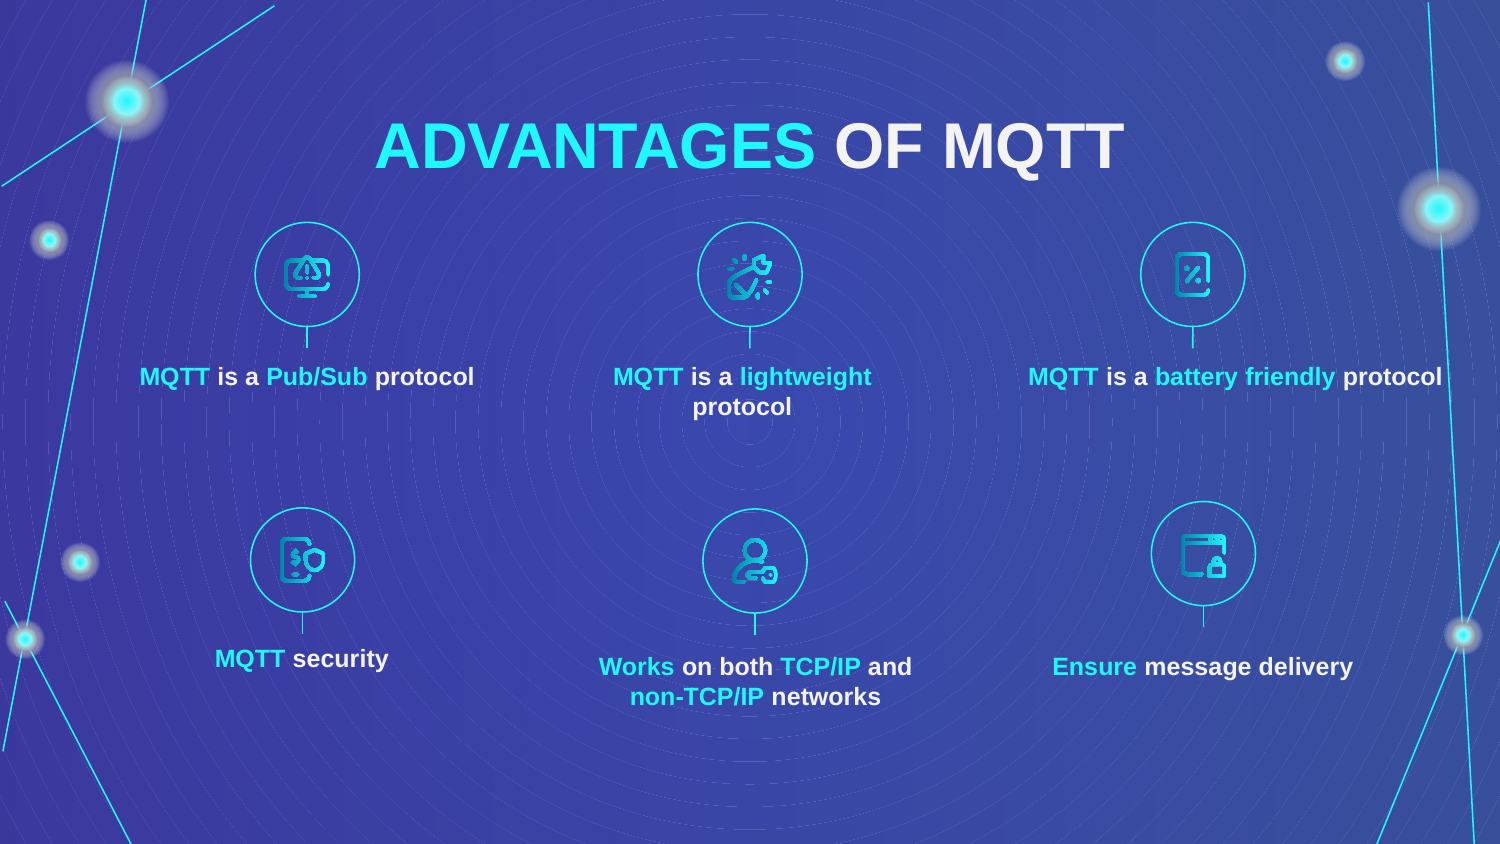

ADVANTAGES OF MQTT

MQTT is a Pub/Sub protocol
MQTT is a lightweight protocol
MQTT is a battery friendly protocol

MQTT security
Works on both TCP/IP and non-TCP/IP networks
Ensure message delivery